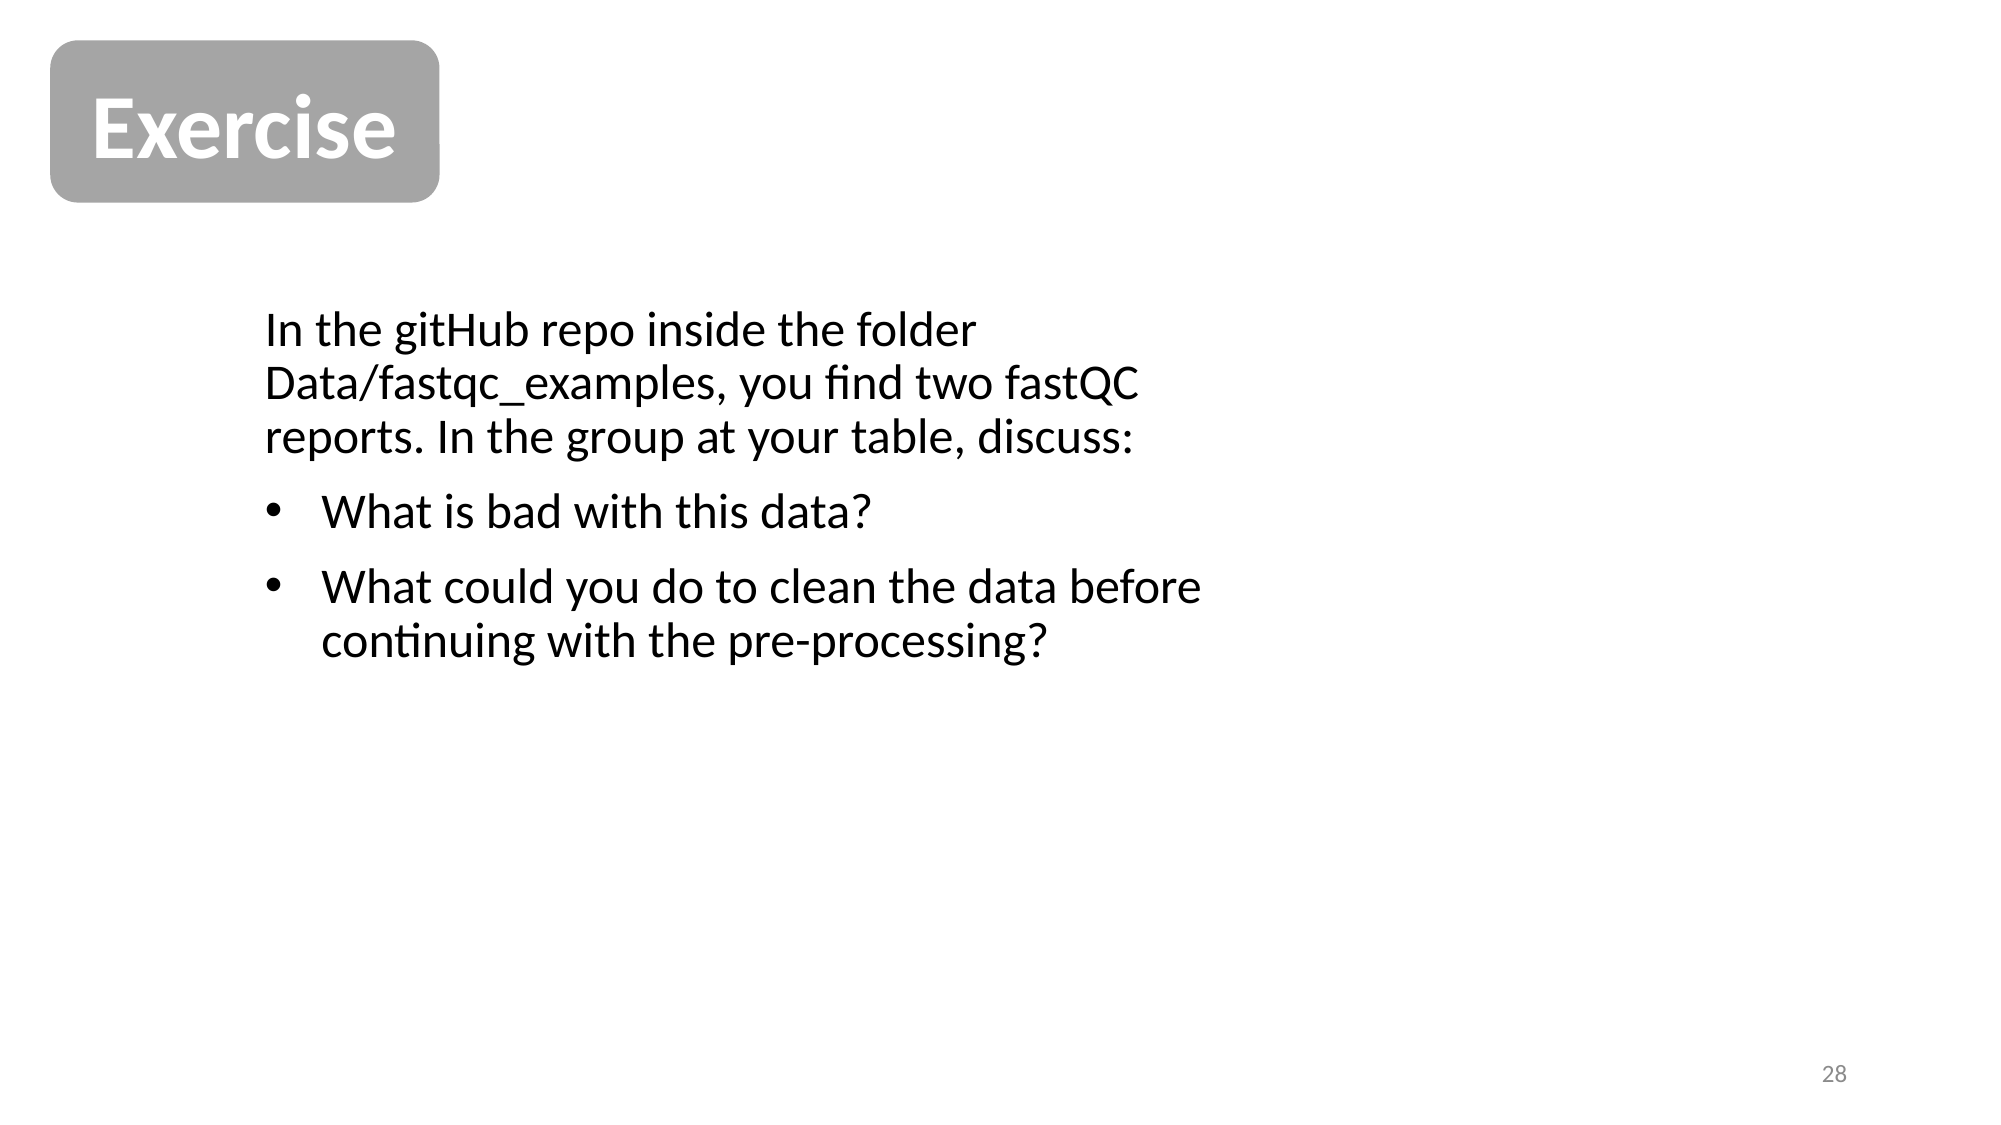

Exercise
In the gitHub repo inside the folder Data/fastqc_examples, you find two fastQC reports. In the group at your table, discuss:
What is bad with this data?
What could you do to clean the data before continuing with the pre-processing?
28